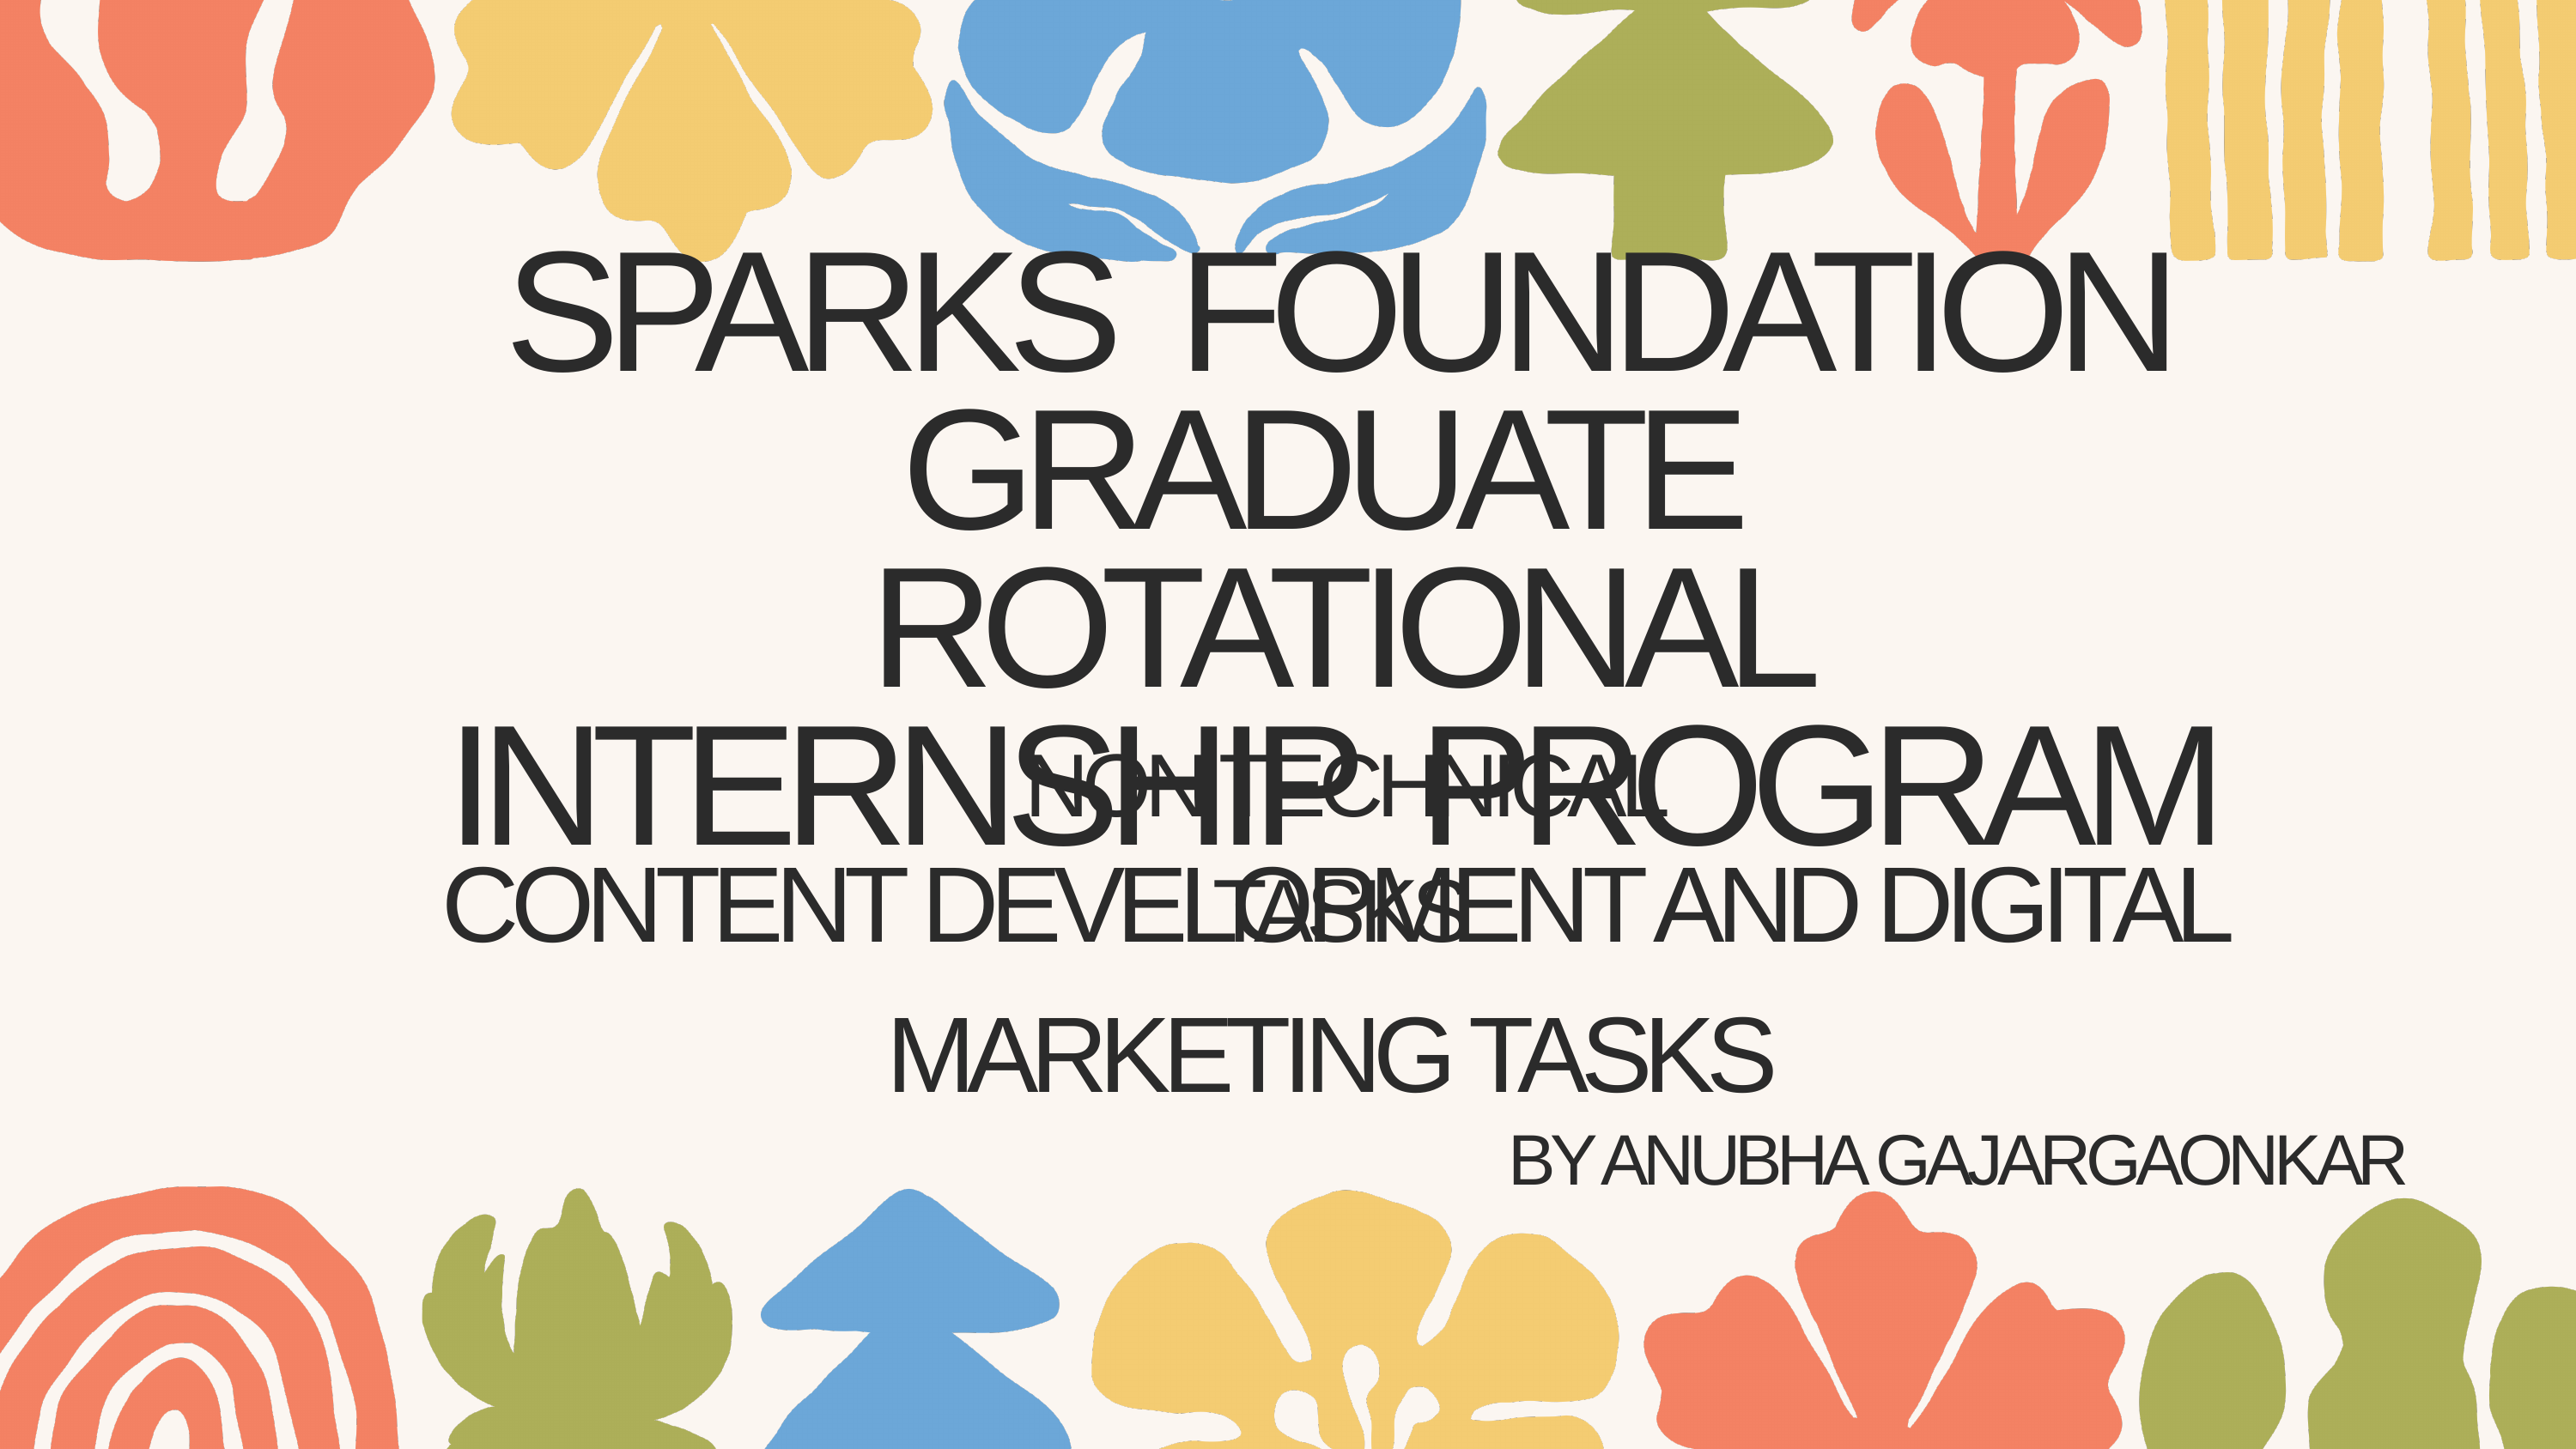

SPARKS  FOUNDATION GRADUATE  ROTATIONAL INTERNSHIP  PROGRAM

NON TECHNICAL TASKS
CONTENT DEVELOPMENT AND DIGITAL MARKETING TASKS
BY ANUBHA GAJARGAONKAR